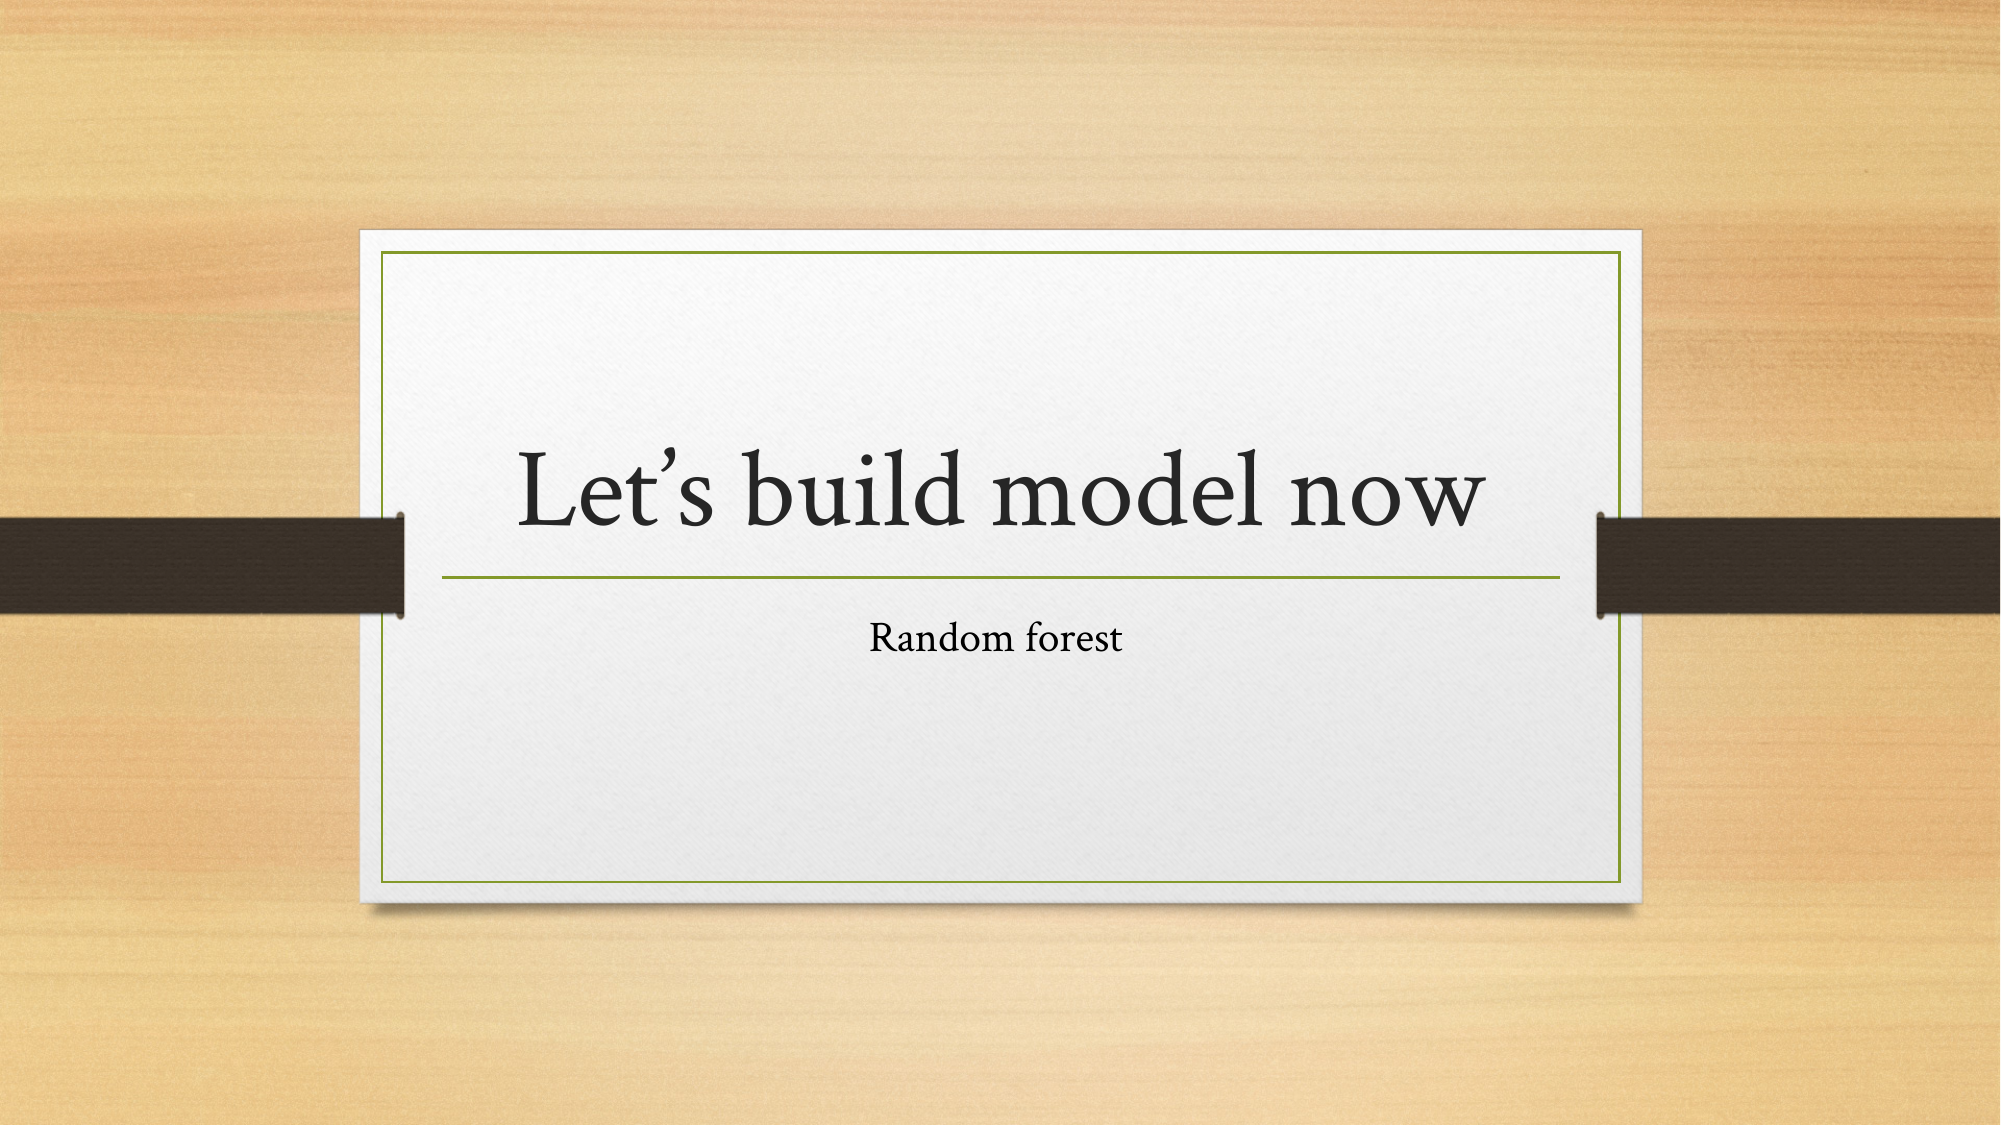

# Let’s build model now
Random forest